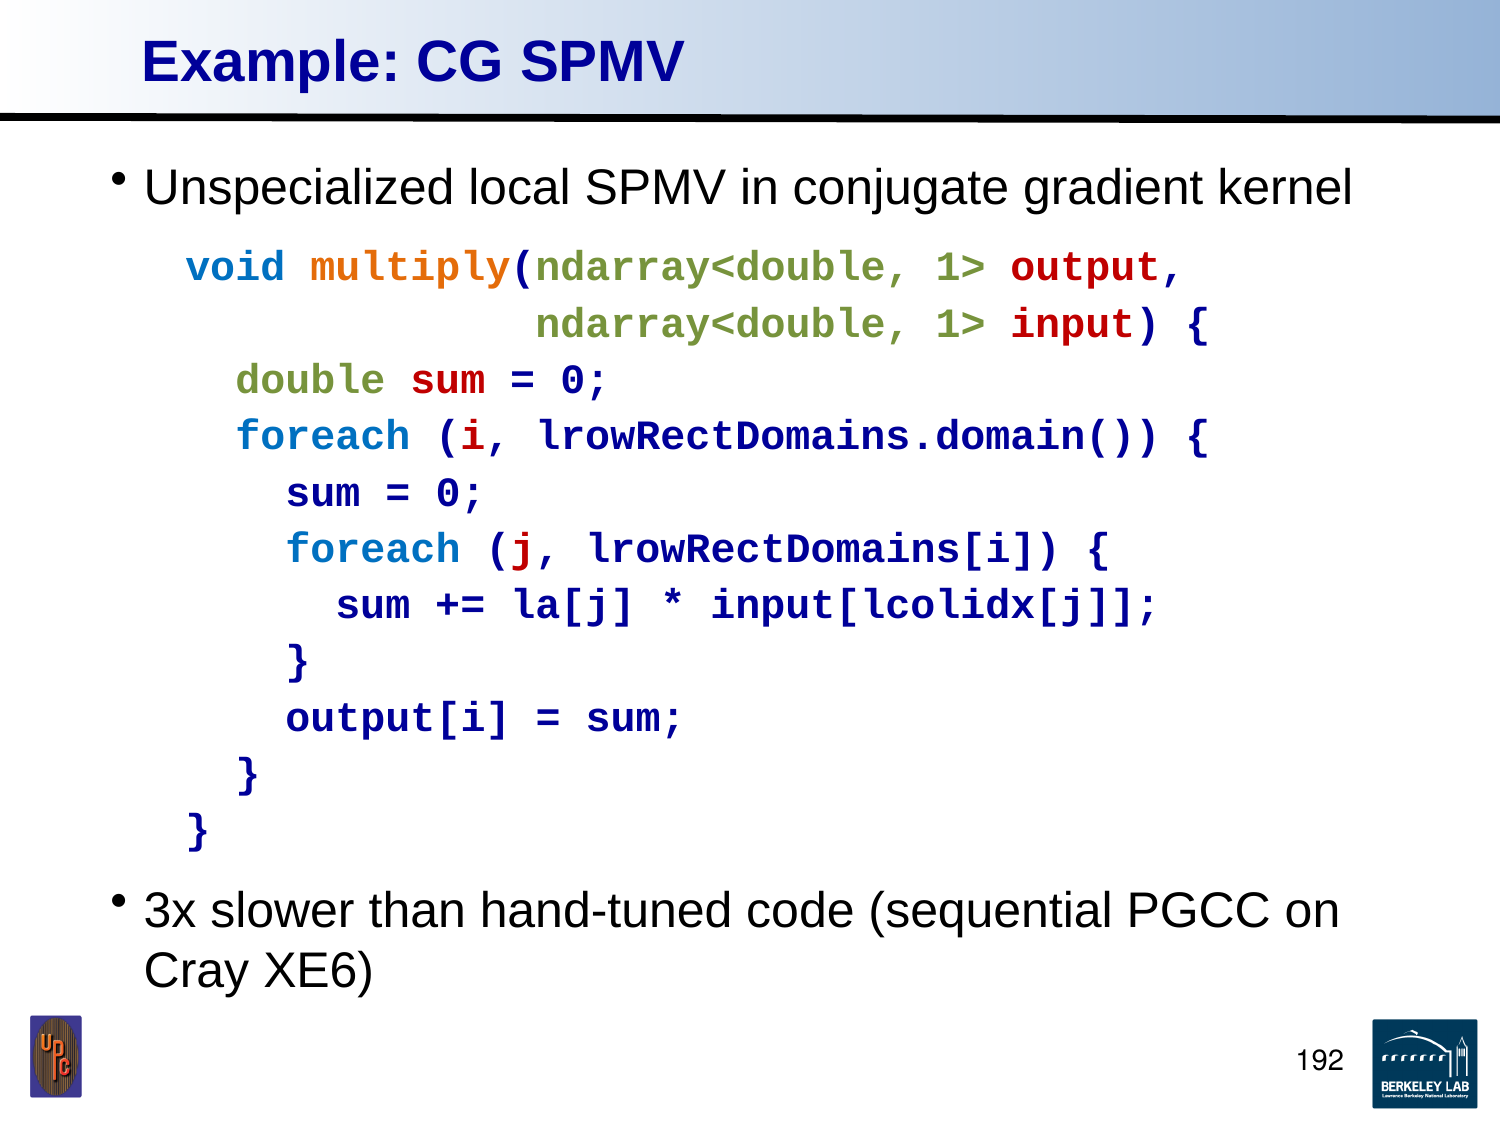

# Example: CG SPMV
Unspecialized local SPMV in conjugate gradient kernel
void multiply(ndarray<double, 1> output,
              ndarray<double, 1> input) {
  double sum = 0;
  foreach (i, lrowRectDomains.domain()) {
    sum = 0;
    foreach (j, lrowRectDomains[i]) {
      sum += la[j] * input[lcolidx[j]];
    }
    output[i] = sum;
  }
}
3x slower than hand-tuned code (sequential PGCC on Cray XE6)
192